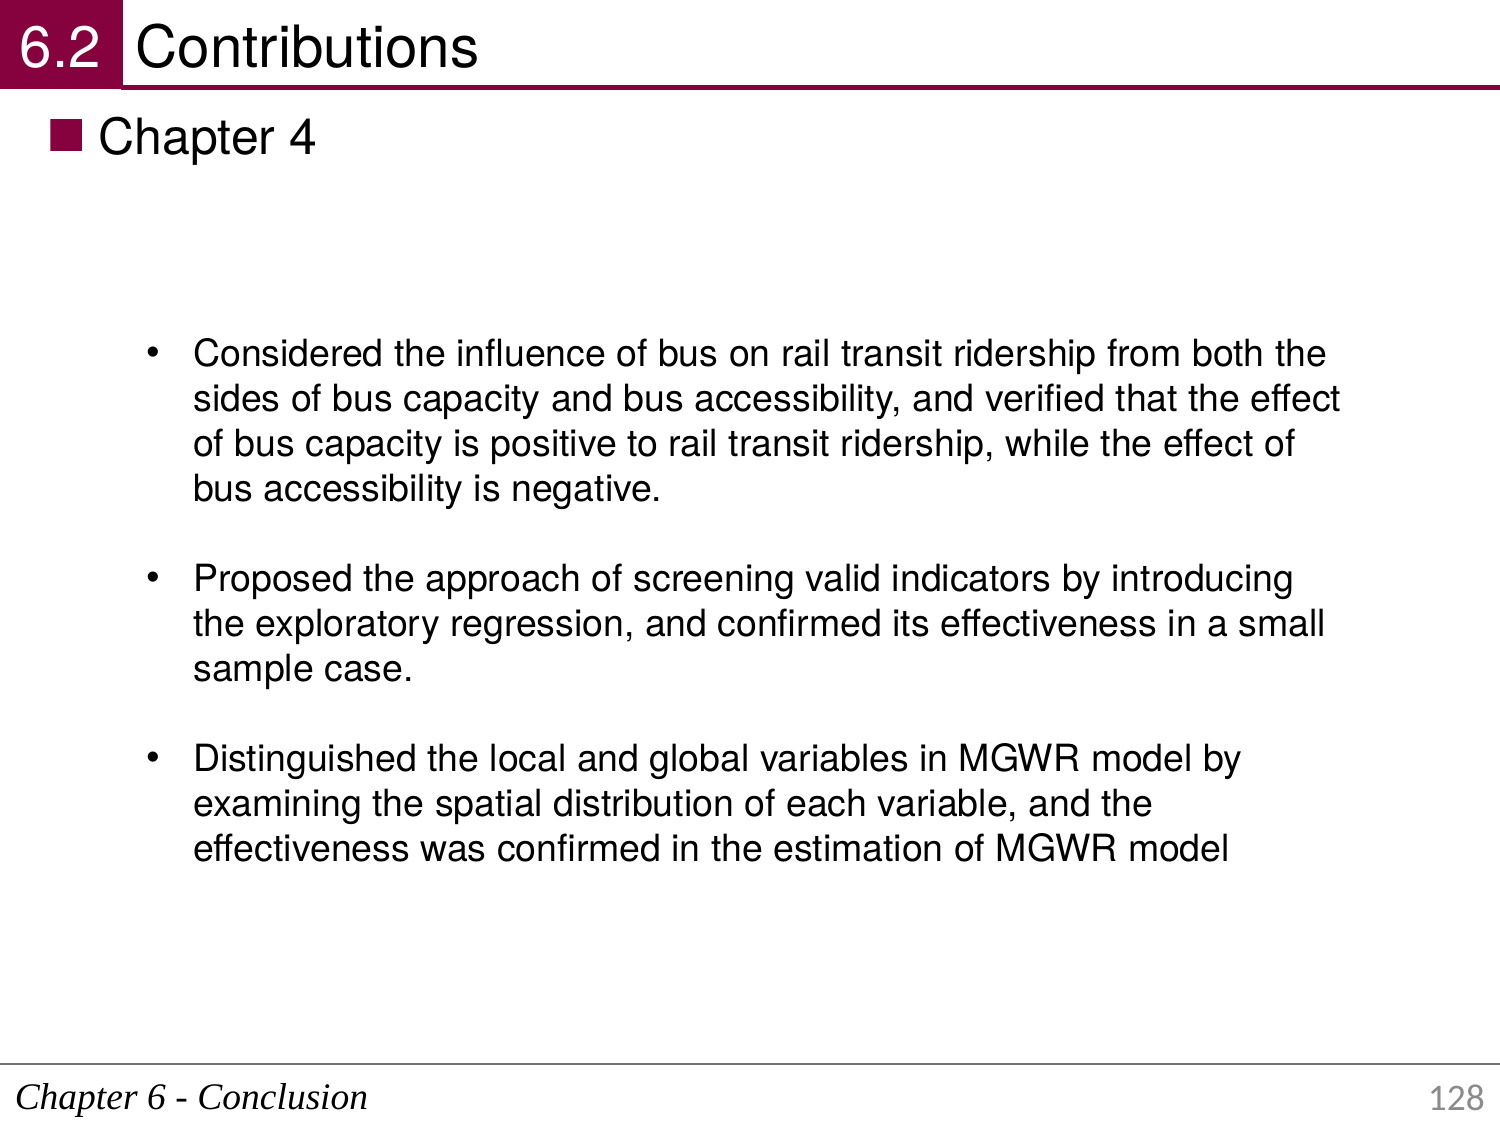

6.2
Contributions
Chapter 4

Considered the inﬂuence of bus on rail transit ridership from both the sides of bus capacity and bus accessibility, and veriﬁed that the effect of bus capacity is positive to rail transit ridership, while the effect of bus accessibility is negative.

Proposed the approach of screening valid indicators by introducing the exploratory regression, and conﬁrmed its effectiveness in a small sample case.

Distinguished the local and global variables in MGWR model by examining the spatial distribution of each variable, and the effectiveness was conﬁrmed in the estimation of MGWR model
Chapter 6 - Conclusion
128